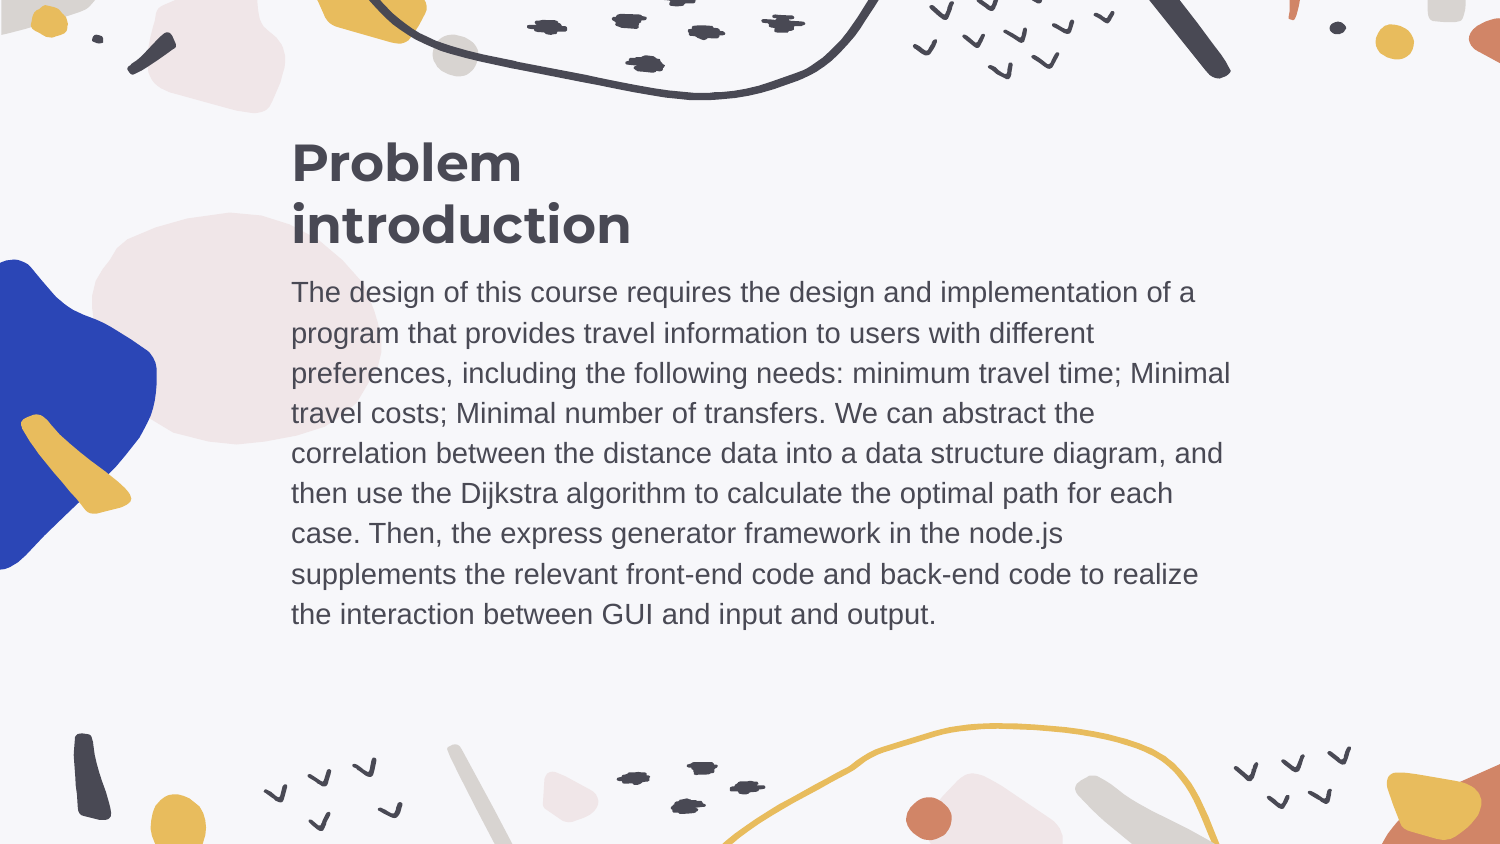

# Problem introduction
The design of this course requires the design and implementation of a program that provides travel information to users with different preferences, including the following needs: minimum travel time; Minimal travel costs; Minimal number of transfers. We can abstract the correlation between the distance data into a data structure diagram, and then use the Dijkstra algorithm to calculate the optimal path for each case. Then, the express generator framework in the node.js supplements the relevant front-end code and back-end code to realize the interaction between GUI and input and output.